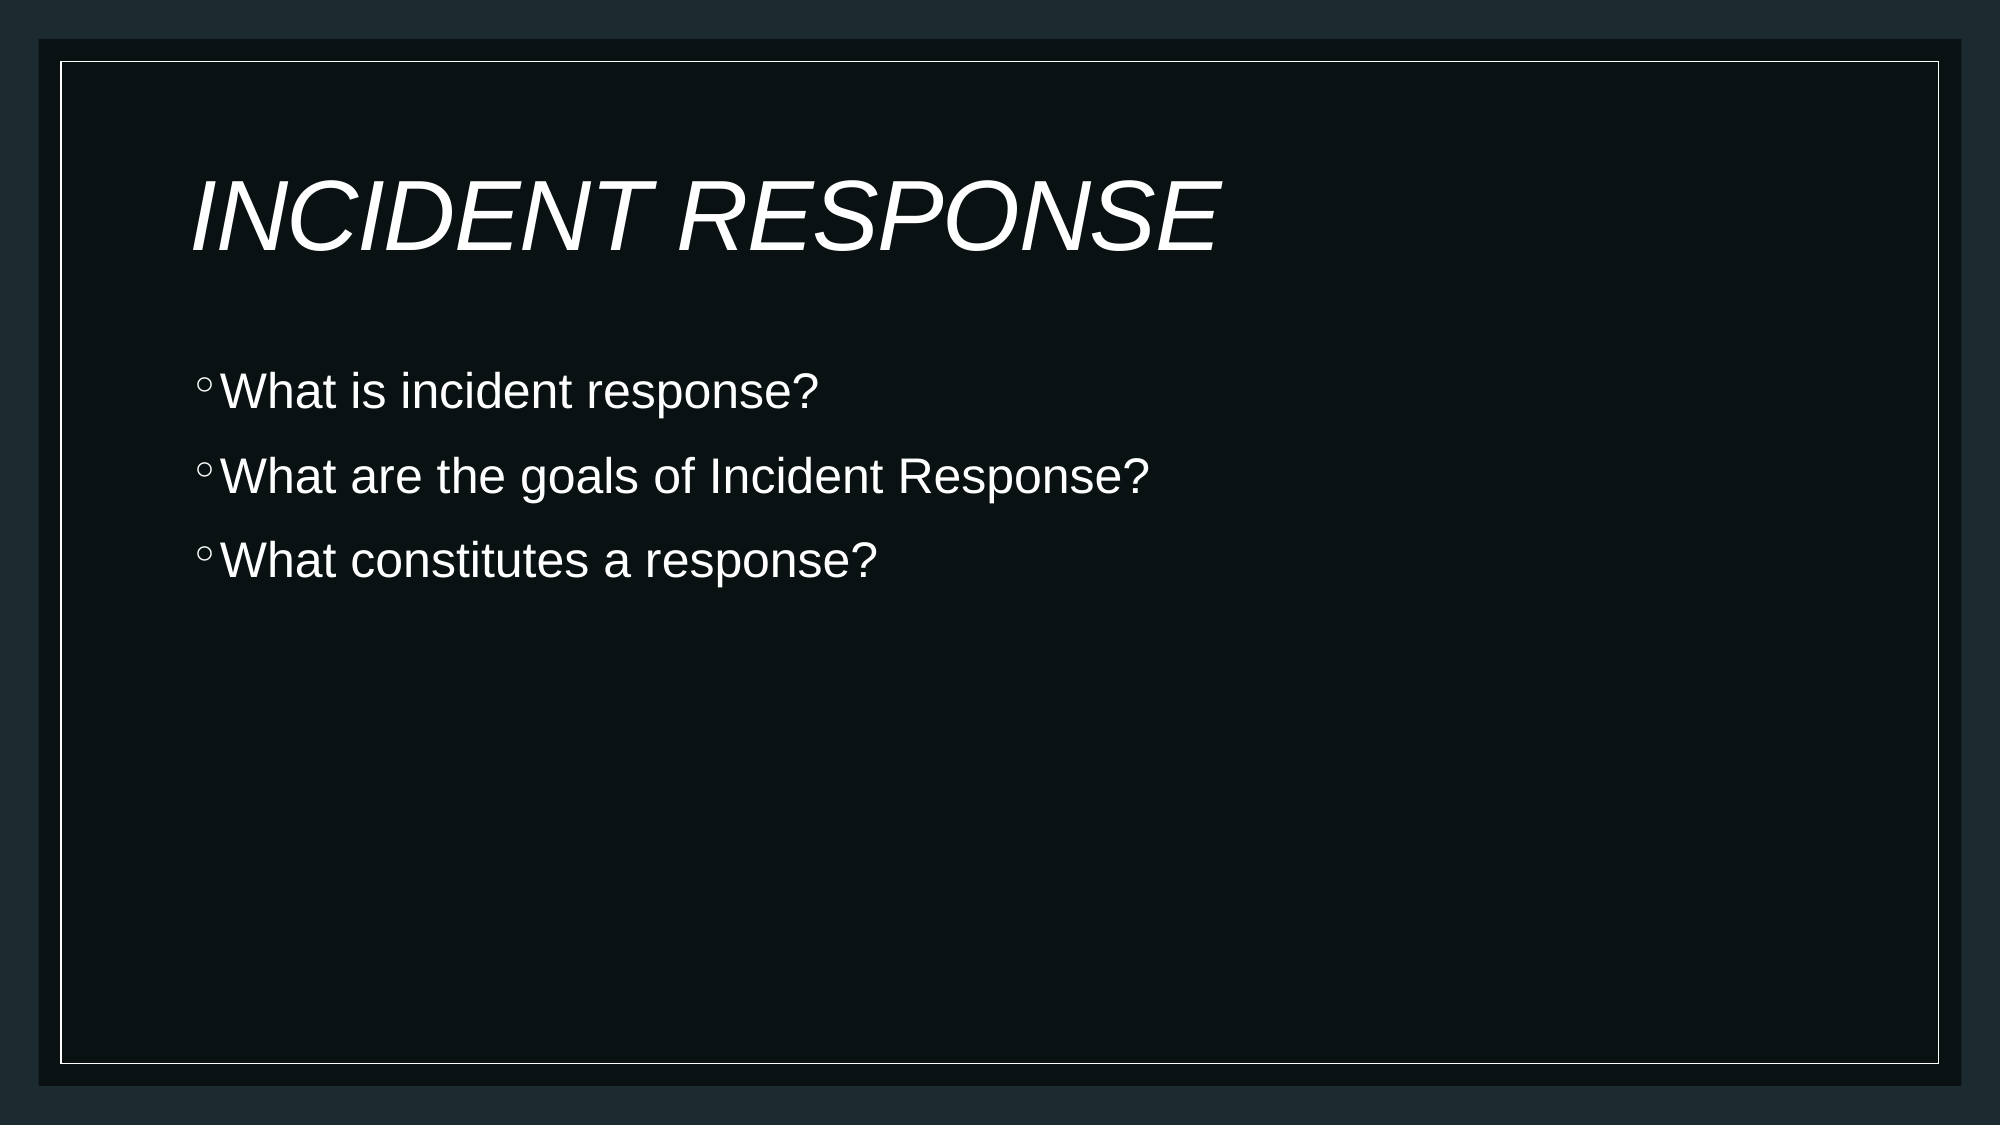

# INCIDENT RESPONSE
What is incident response?
What are the goals of Incident Response?
What constitutes a response?